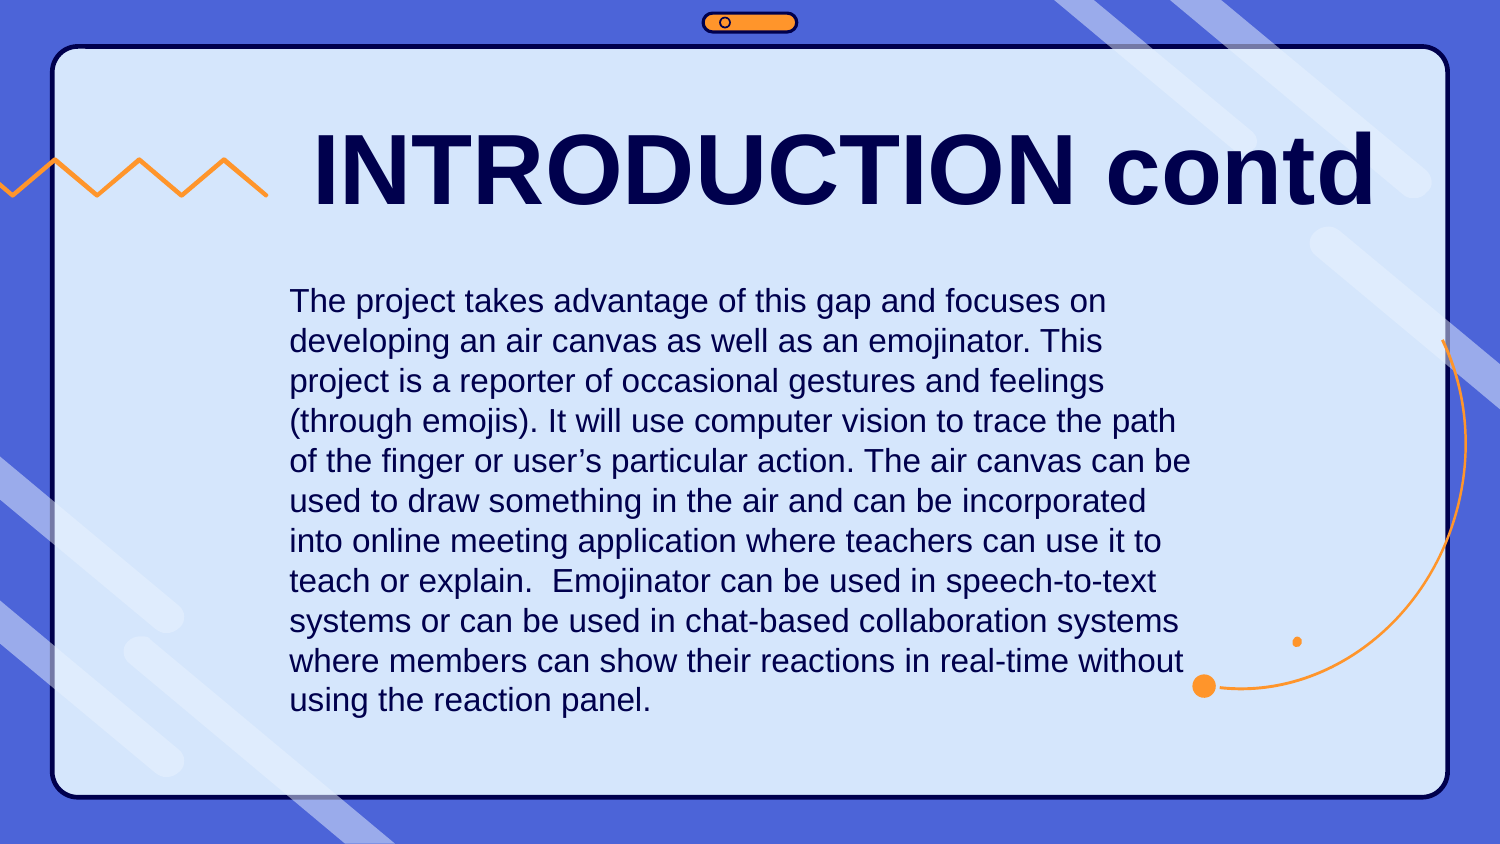

INTRODUCTION contd

The project takes advantage of this gap and focuses on developing an air canvas as well as an emojinator. This project is a reporter of occasional gestures and feelings (through emojis). It will use computer vision to trace the path of the finger or user’s particular action. The air canvas can be used to draw something in the air and can be incorporated into online meeting application where teachers can use it to teach or explain.  Emojinator can be used in speech-to-text systems or can be used in chat-based collaboration systems where members can show their reactions in real-time without using the reaction panel.